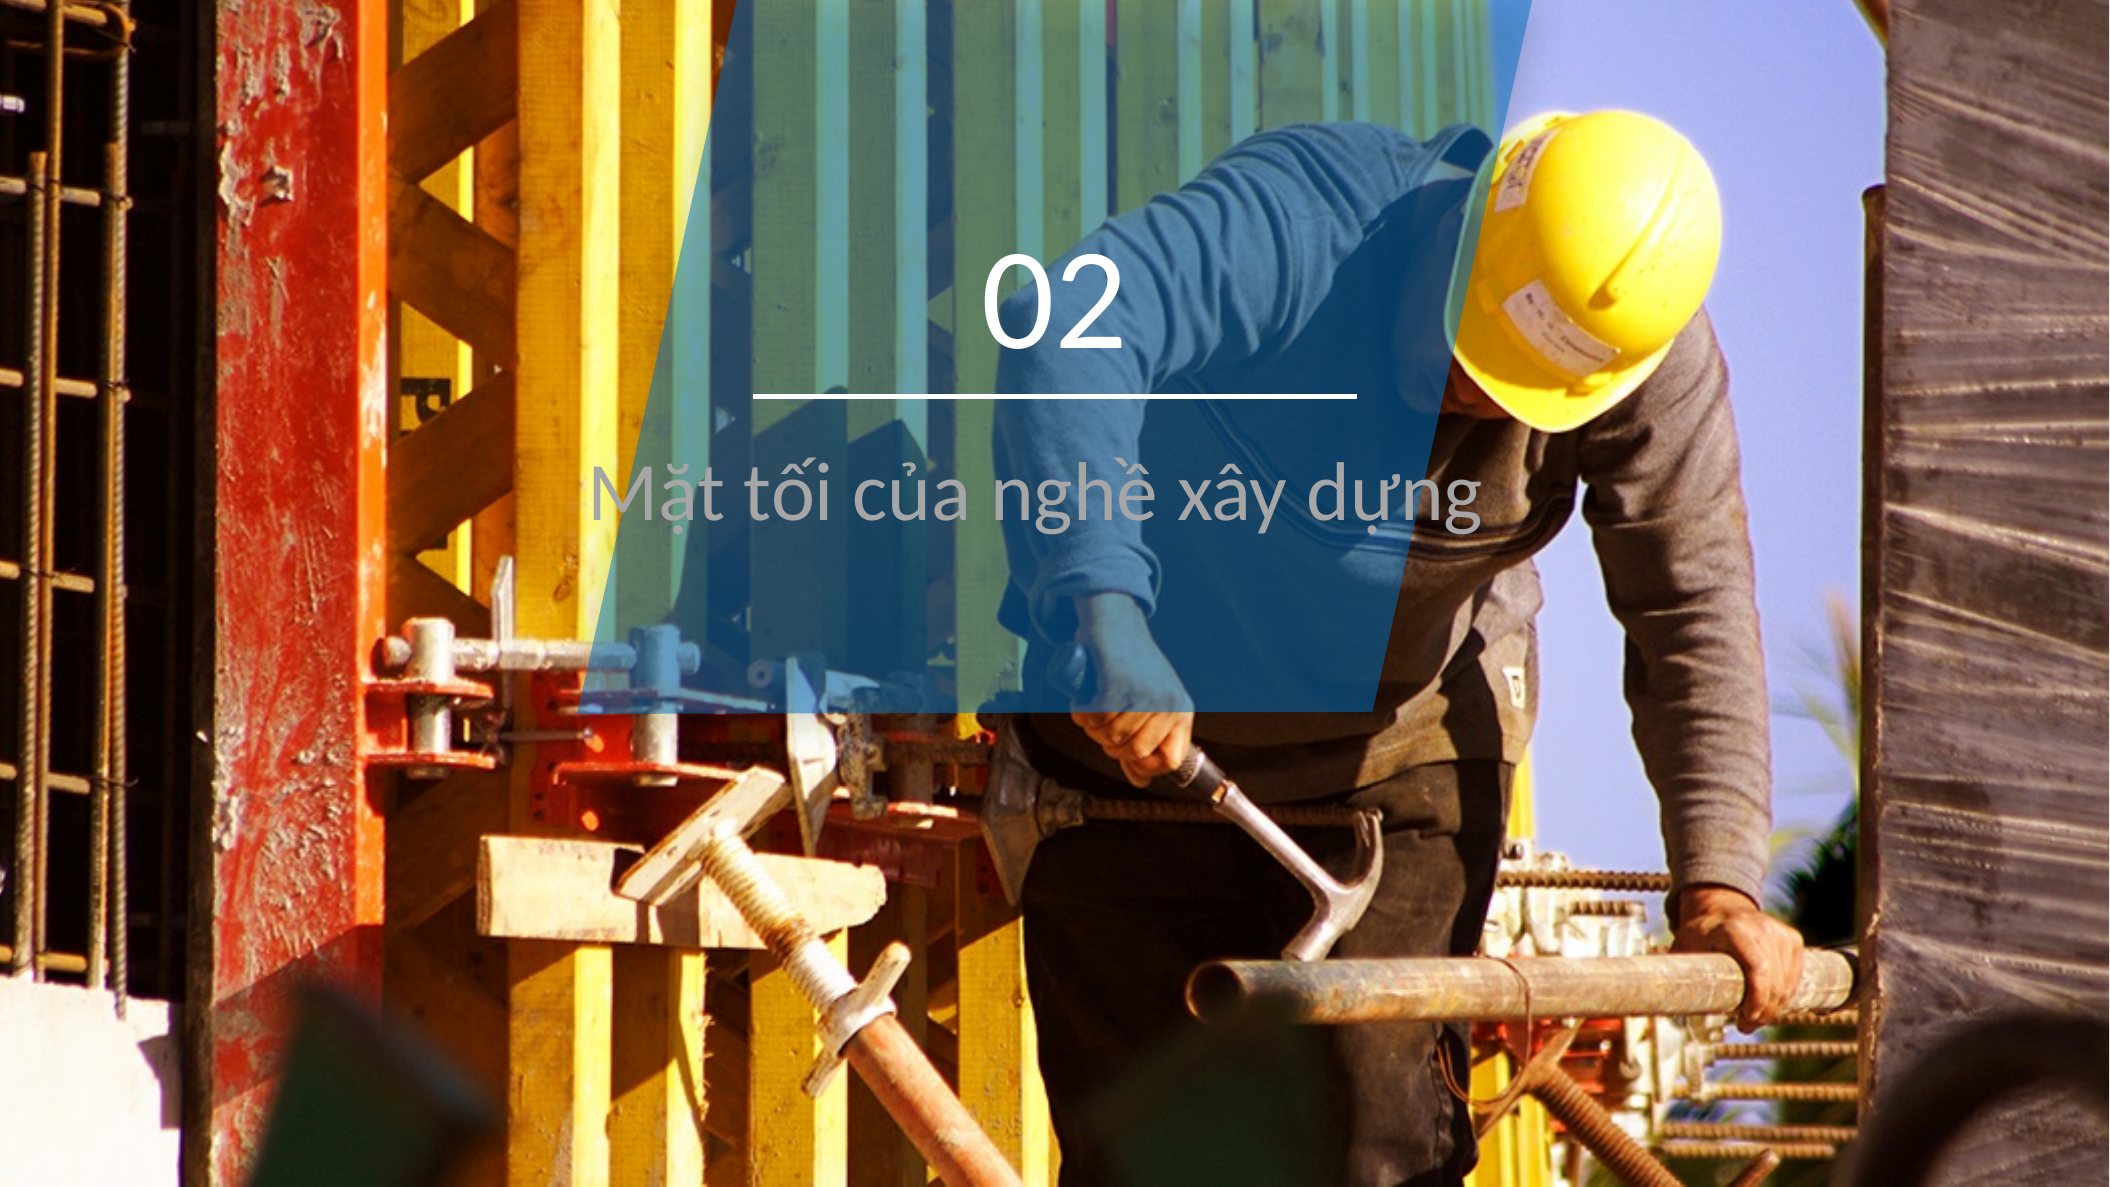

02
Mặt tối của nghề xây dựng